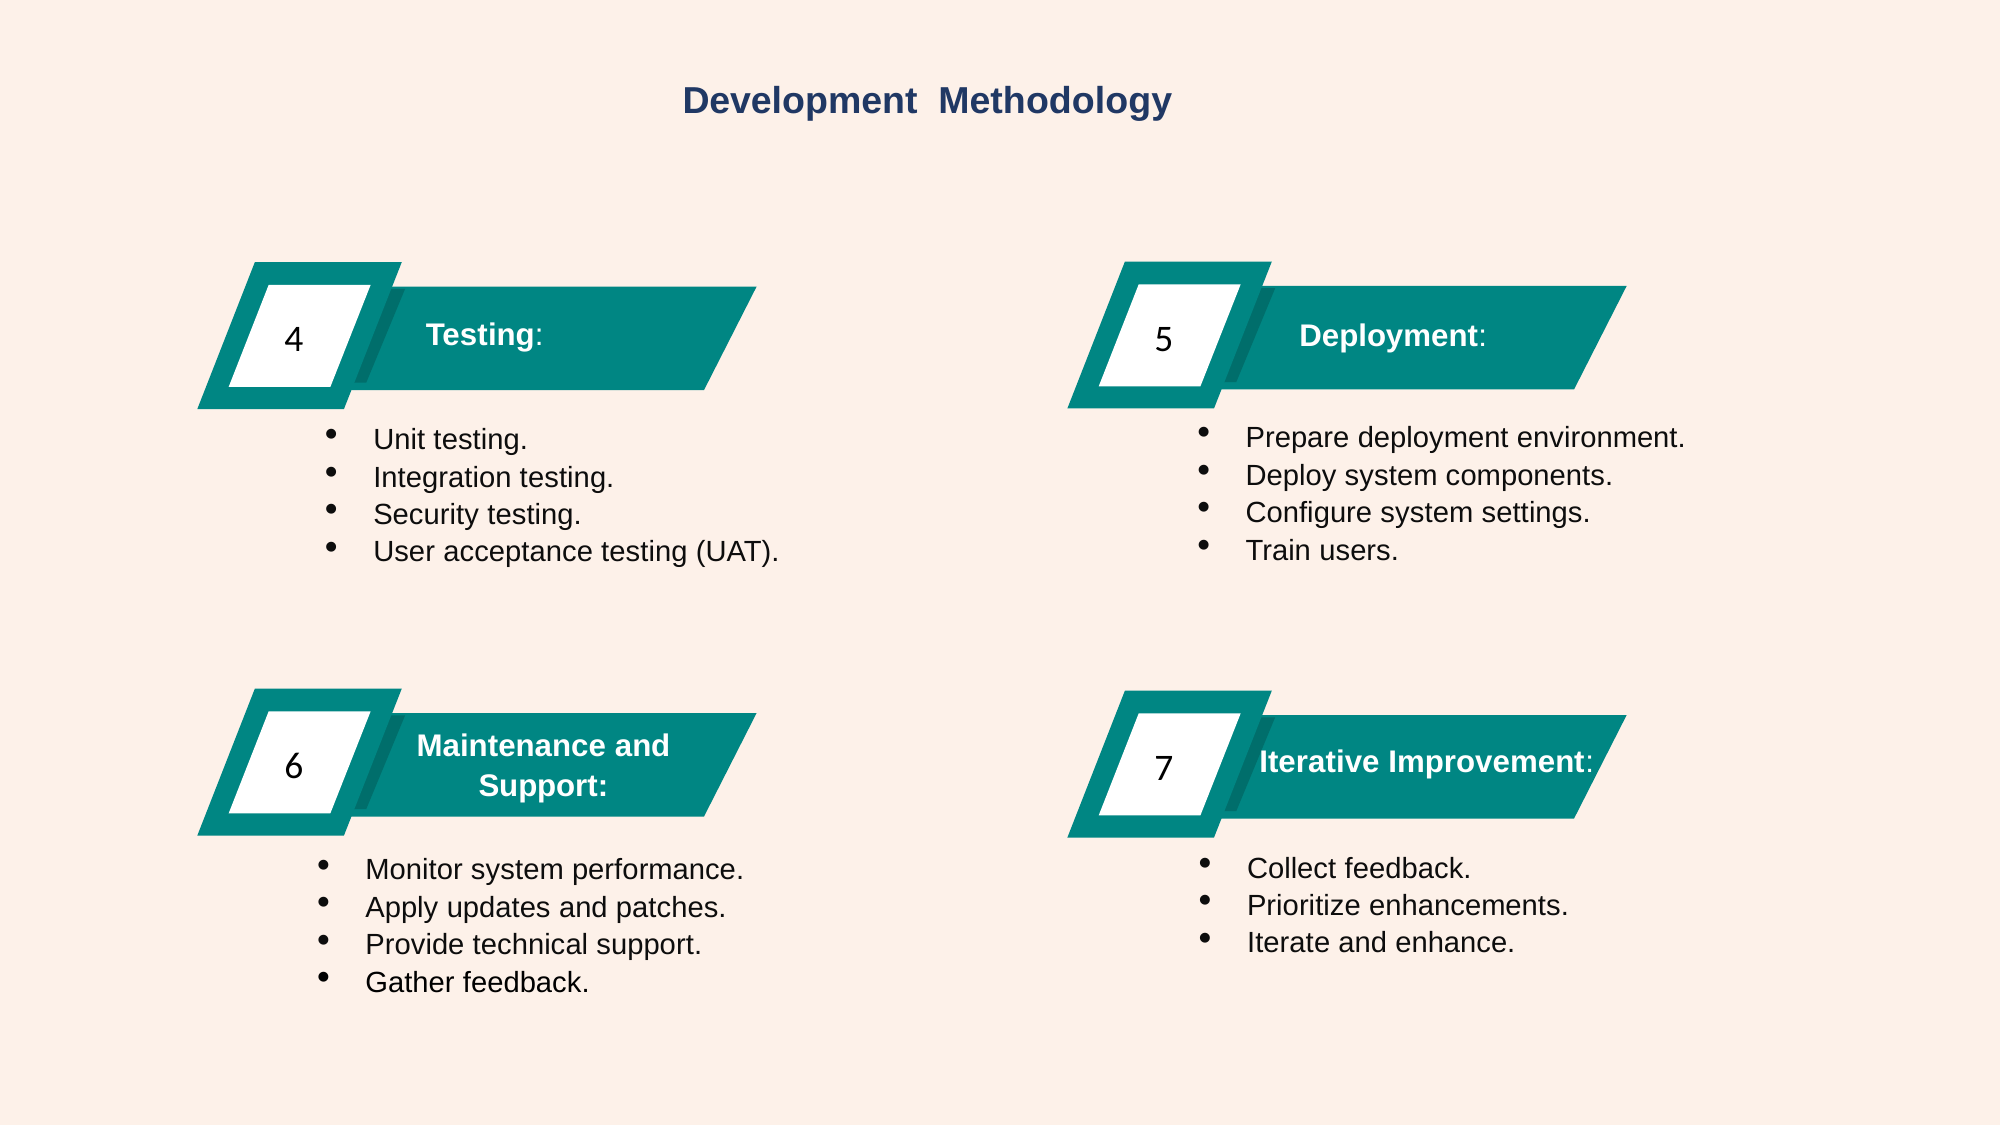

Development  Methodology

Testing:

Deployment:
5
4
Prepare deployment environment.
Deploy system components.
Configure system settings.
Train users.
Unit testing.
Integration testing.
Security testing.
User acceptance testing (UAT).

Maintenance and
Support:

Iterative Improvement:
6
7
Collect feedback.
Prioritize enhancements.
Iterate and enhance.
Monitor system performance.
Apply updates and patches.
Provide technical support.
Gather feedback.